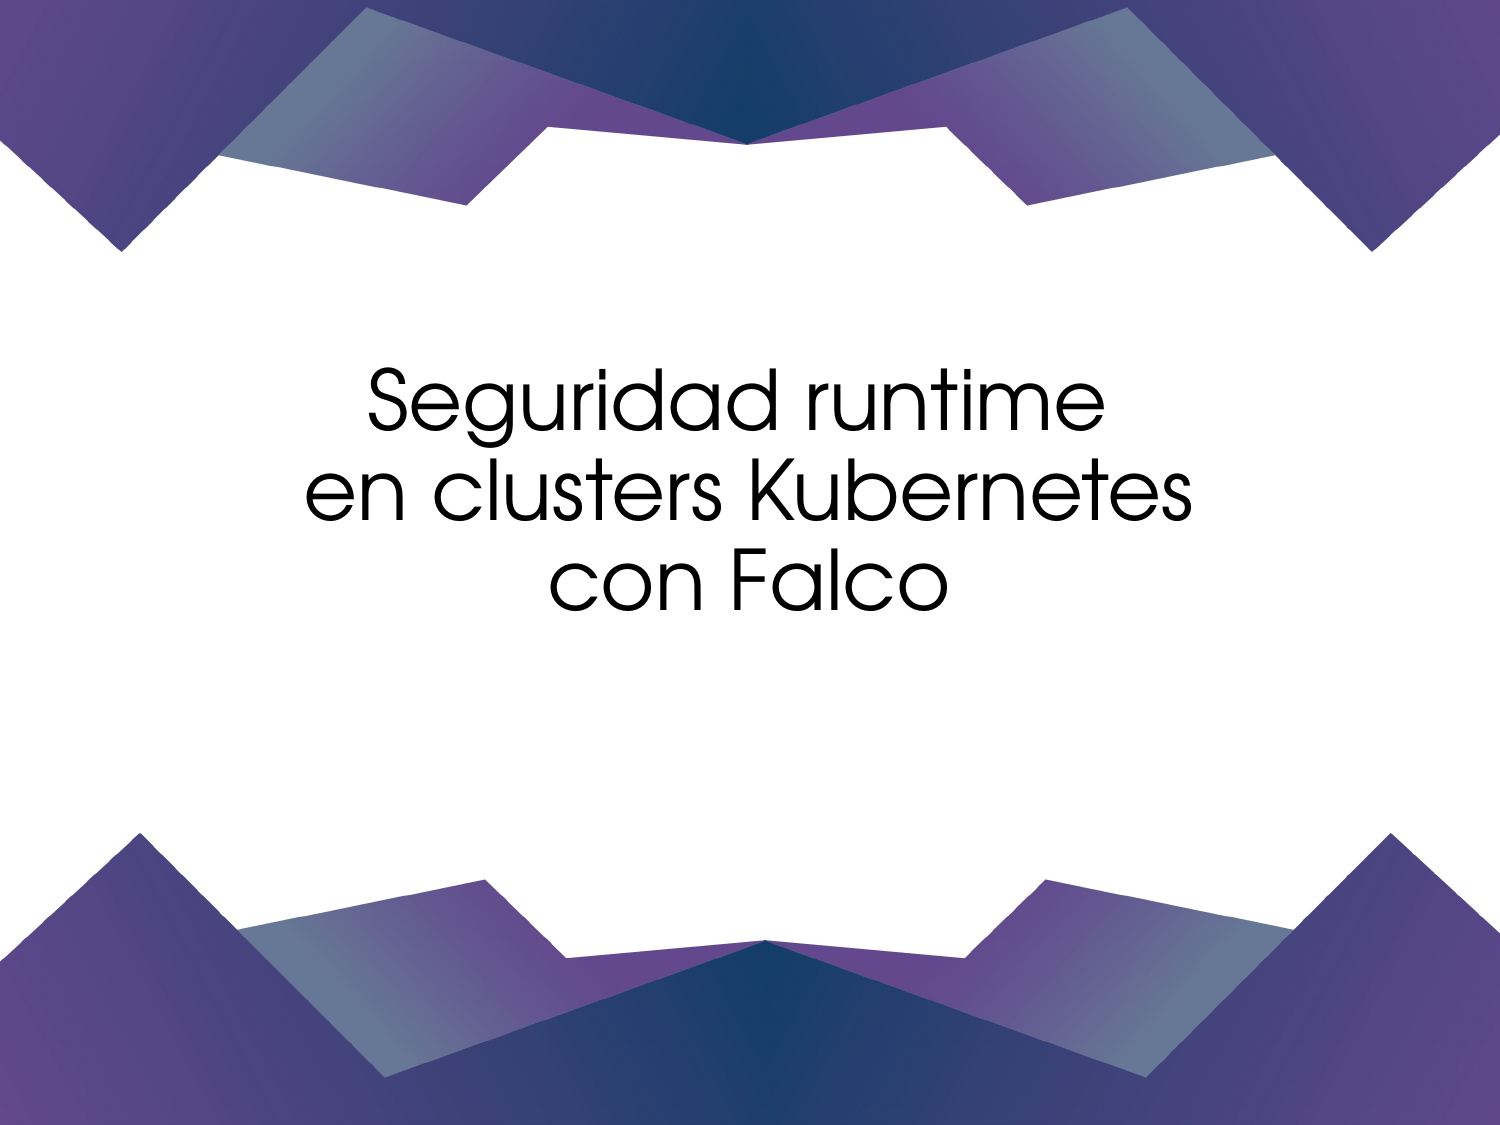

# Seguridad runtime en clusters Kubernetes con Falco